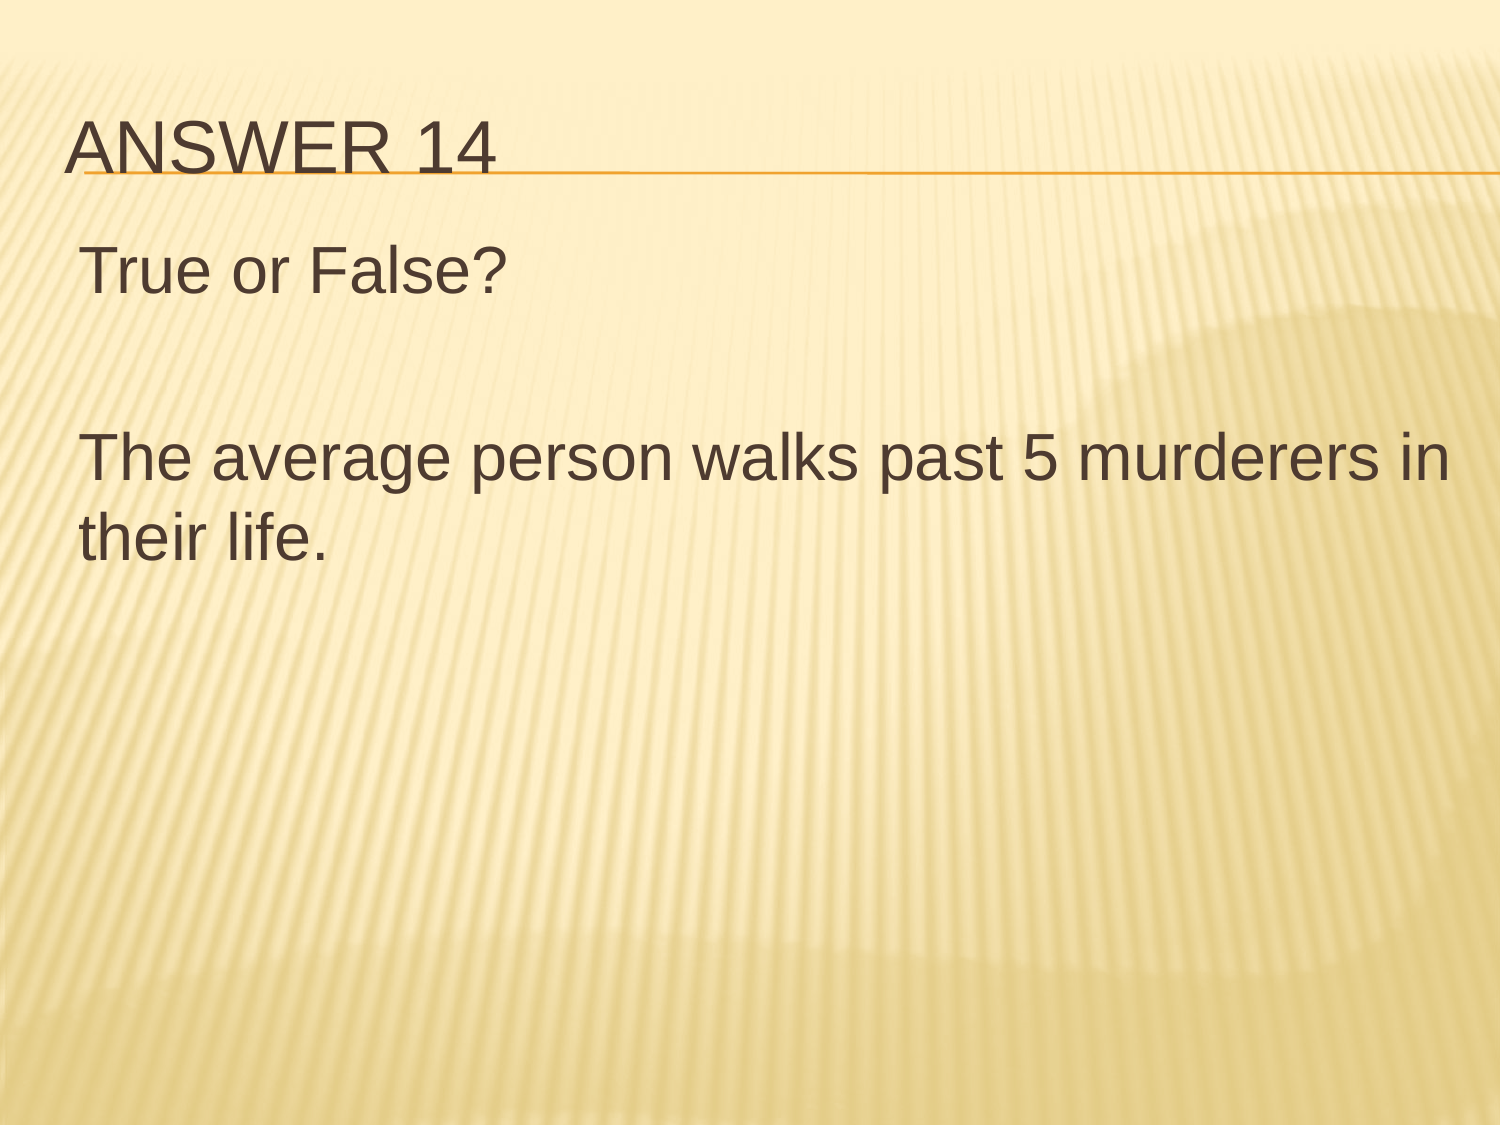

# Answer 14
True or False?

The average person walks past 5 murderers in their life.